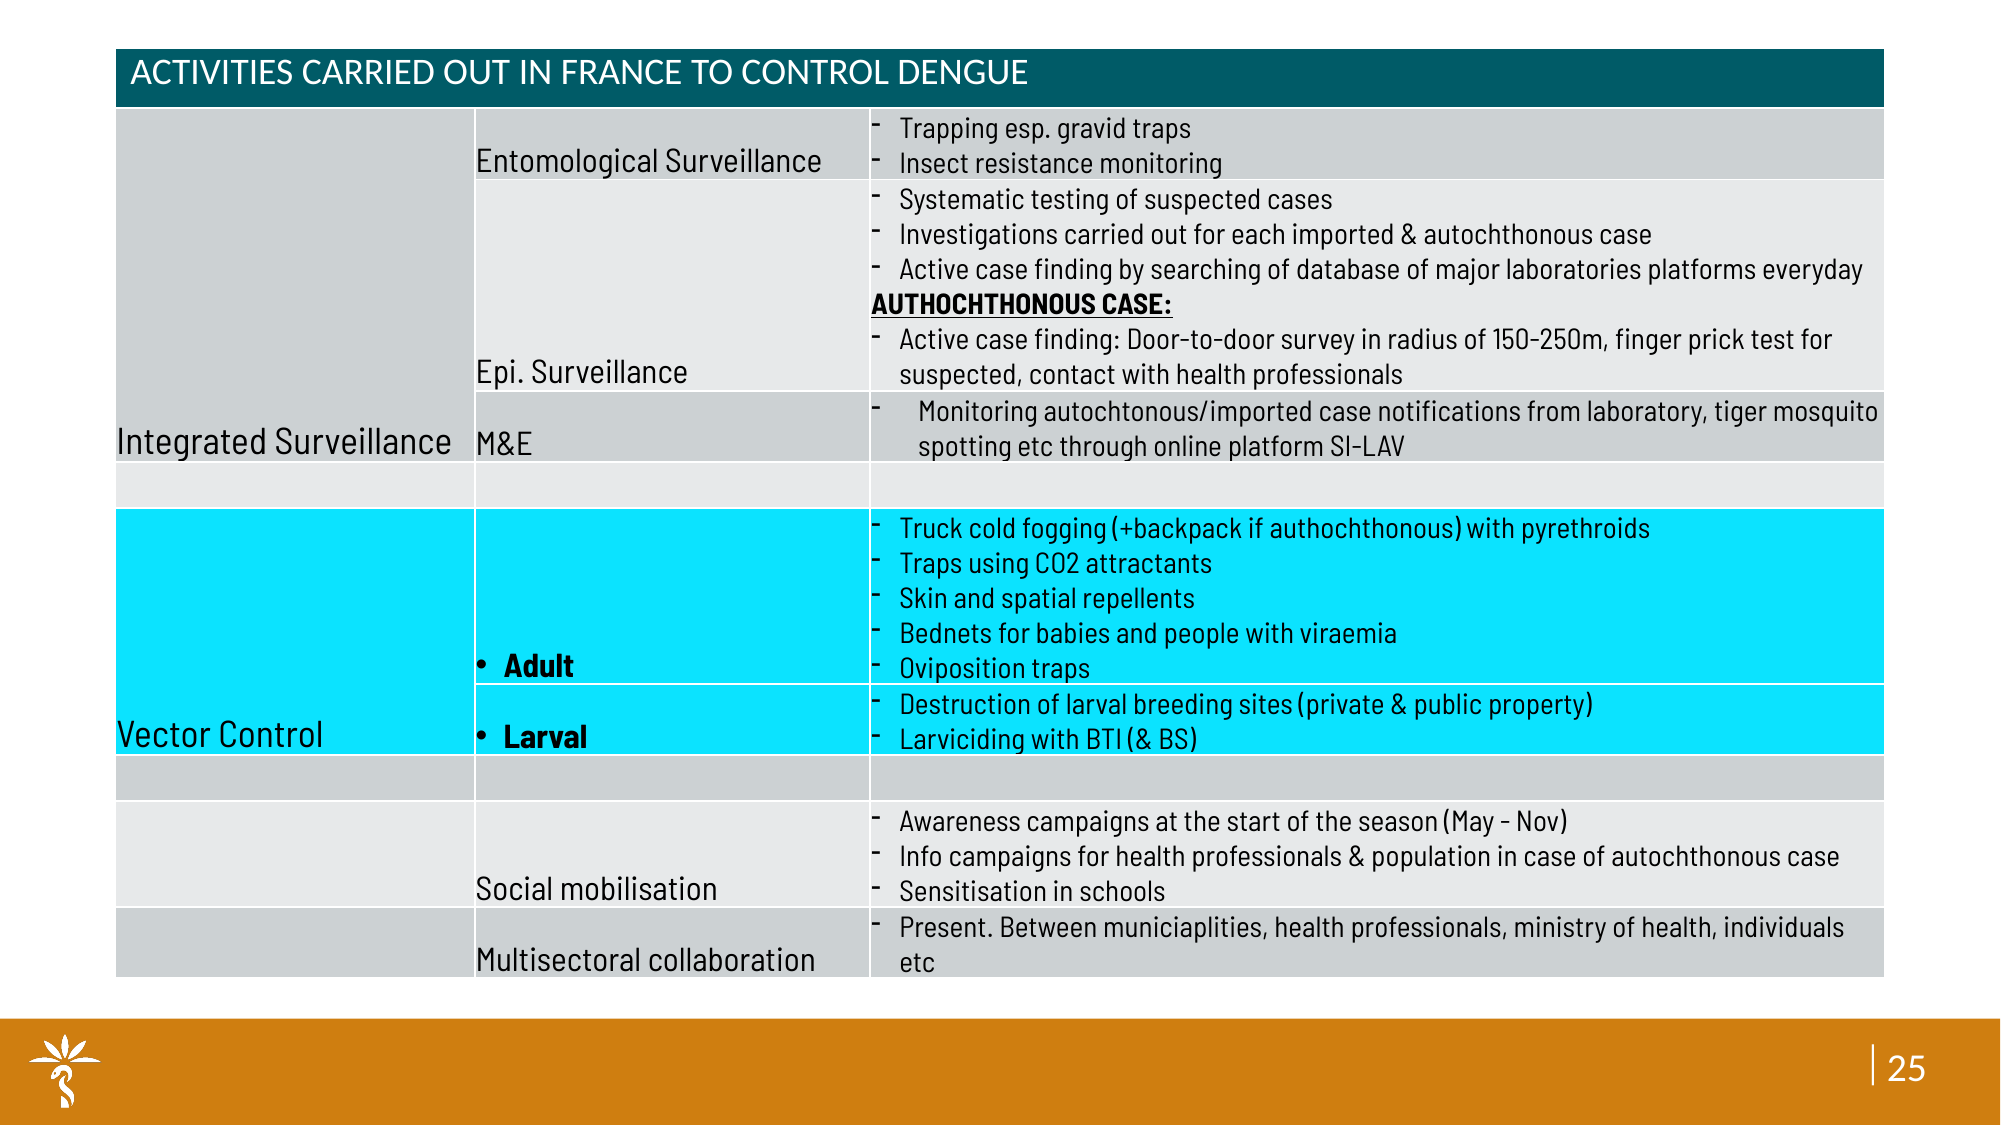

| ACTIVITIES CARRIED OUT IN FRANCE TO CONTROL DENGUE |  |  |
| --- | --- | --- |
| Integrated Surveillance | Entomological Surveillance | Trapping esp. gravid traps Insect resistance monitoring |
|  | Epi. Surveillance | Systematic testing of suspected cases Investigations carried out for each imported & autochthonous case Active case finding by searching of database of major laboratories platforms everyday AUTHOCHTHONOUS CASE: Active case finding: Door-to-door survey in radius of 150-250m, finger prick test for suspected, contact with health professionals |
|  | M&E | Monitoring autochtonous/imported case notifications from laboratory, tiger mosquito spotting etc through online platform SI-LAV |
|  |  |  |
| Vector Control | Adult | Truck cold fogging (+backpack if authochthonous) with pyrethroids Traps using CO2 attractants Skin and spatial repellents Bednets for babies and people with viraemia Oviposition traps |
|  | Larval | Destruction of larval breeding sites (private & public property) Larviciding with BTI (& BS) |
|  |  |  |
|  | Social mobilisation | Awareness campaigns at the start of the season (May - Nov) Info campaigns for health professionals & population in case of autochthonous case Sensitisation in schools |
|  | Multisectoral collaboration | Present. Between municiaplities, health professionals, ministry of health, individuals etc |
25